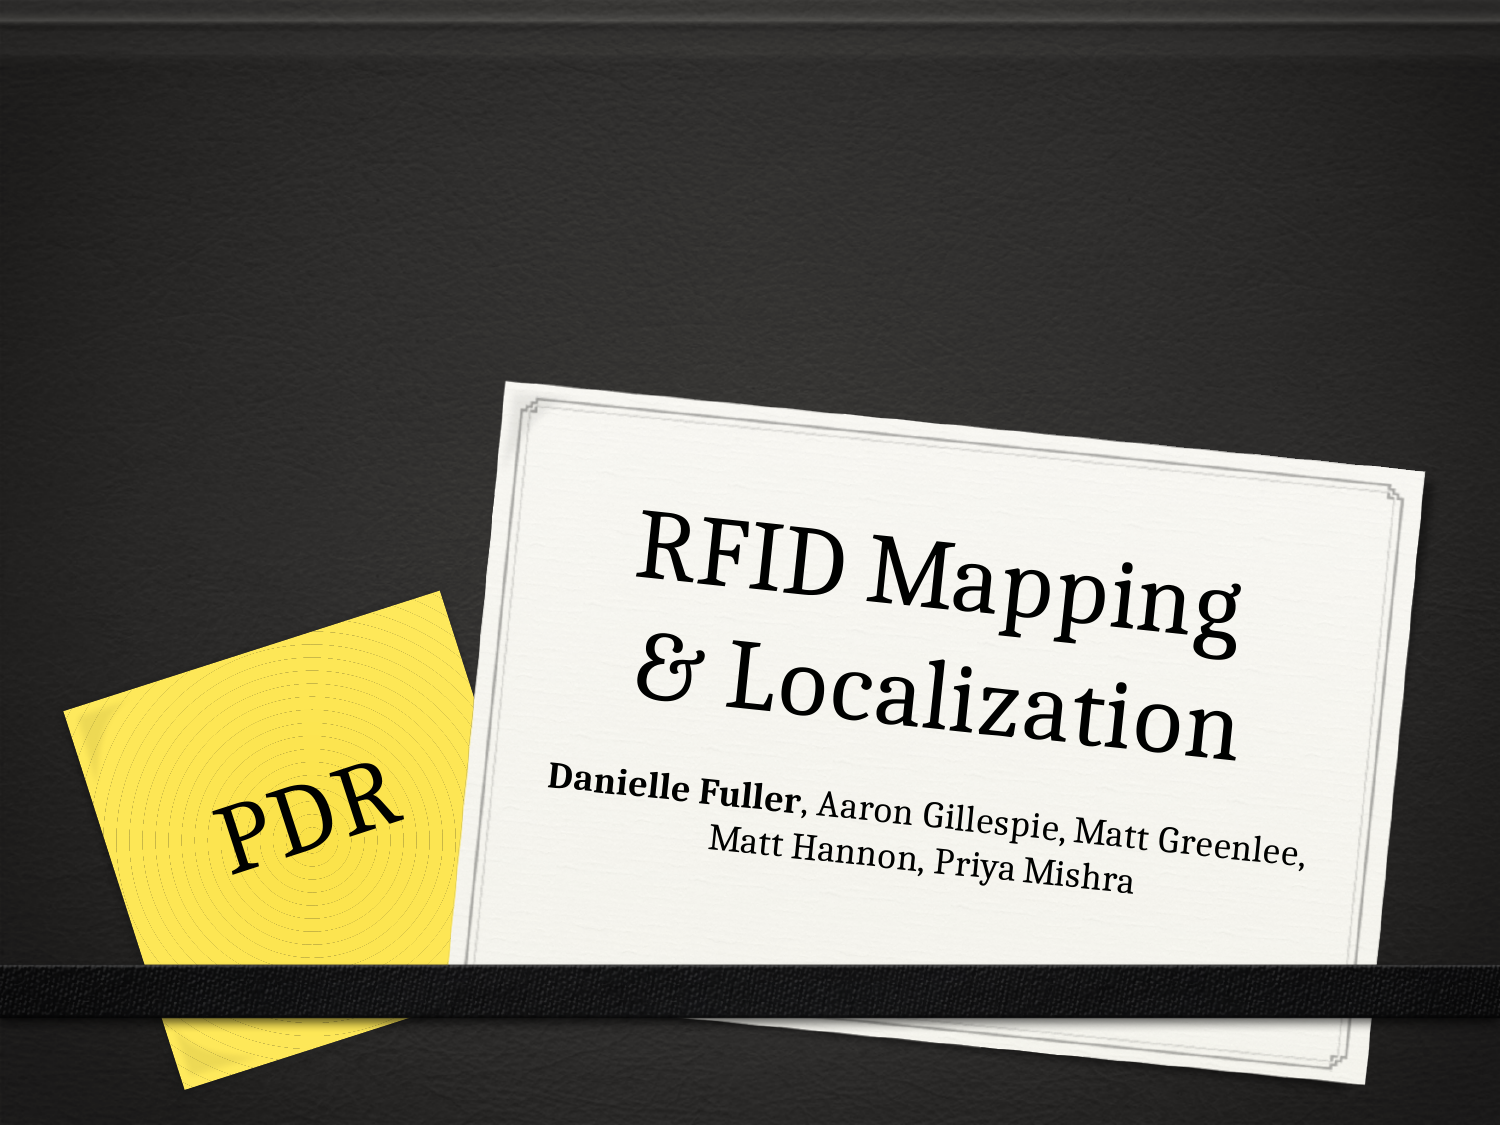

# RFID Mapping & Localization
PDR
Danielle Fuller, Aaron Gillespie, Matt Greenlee, Matt Hannon, Priya Mishra